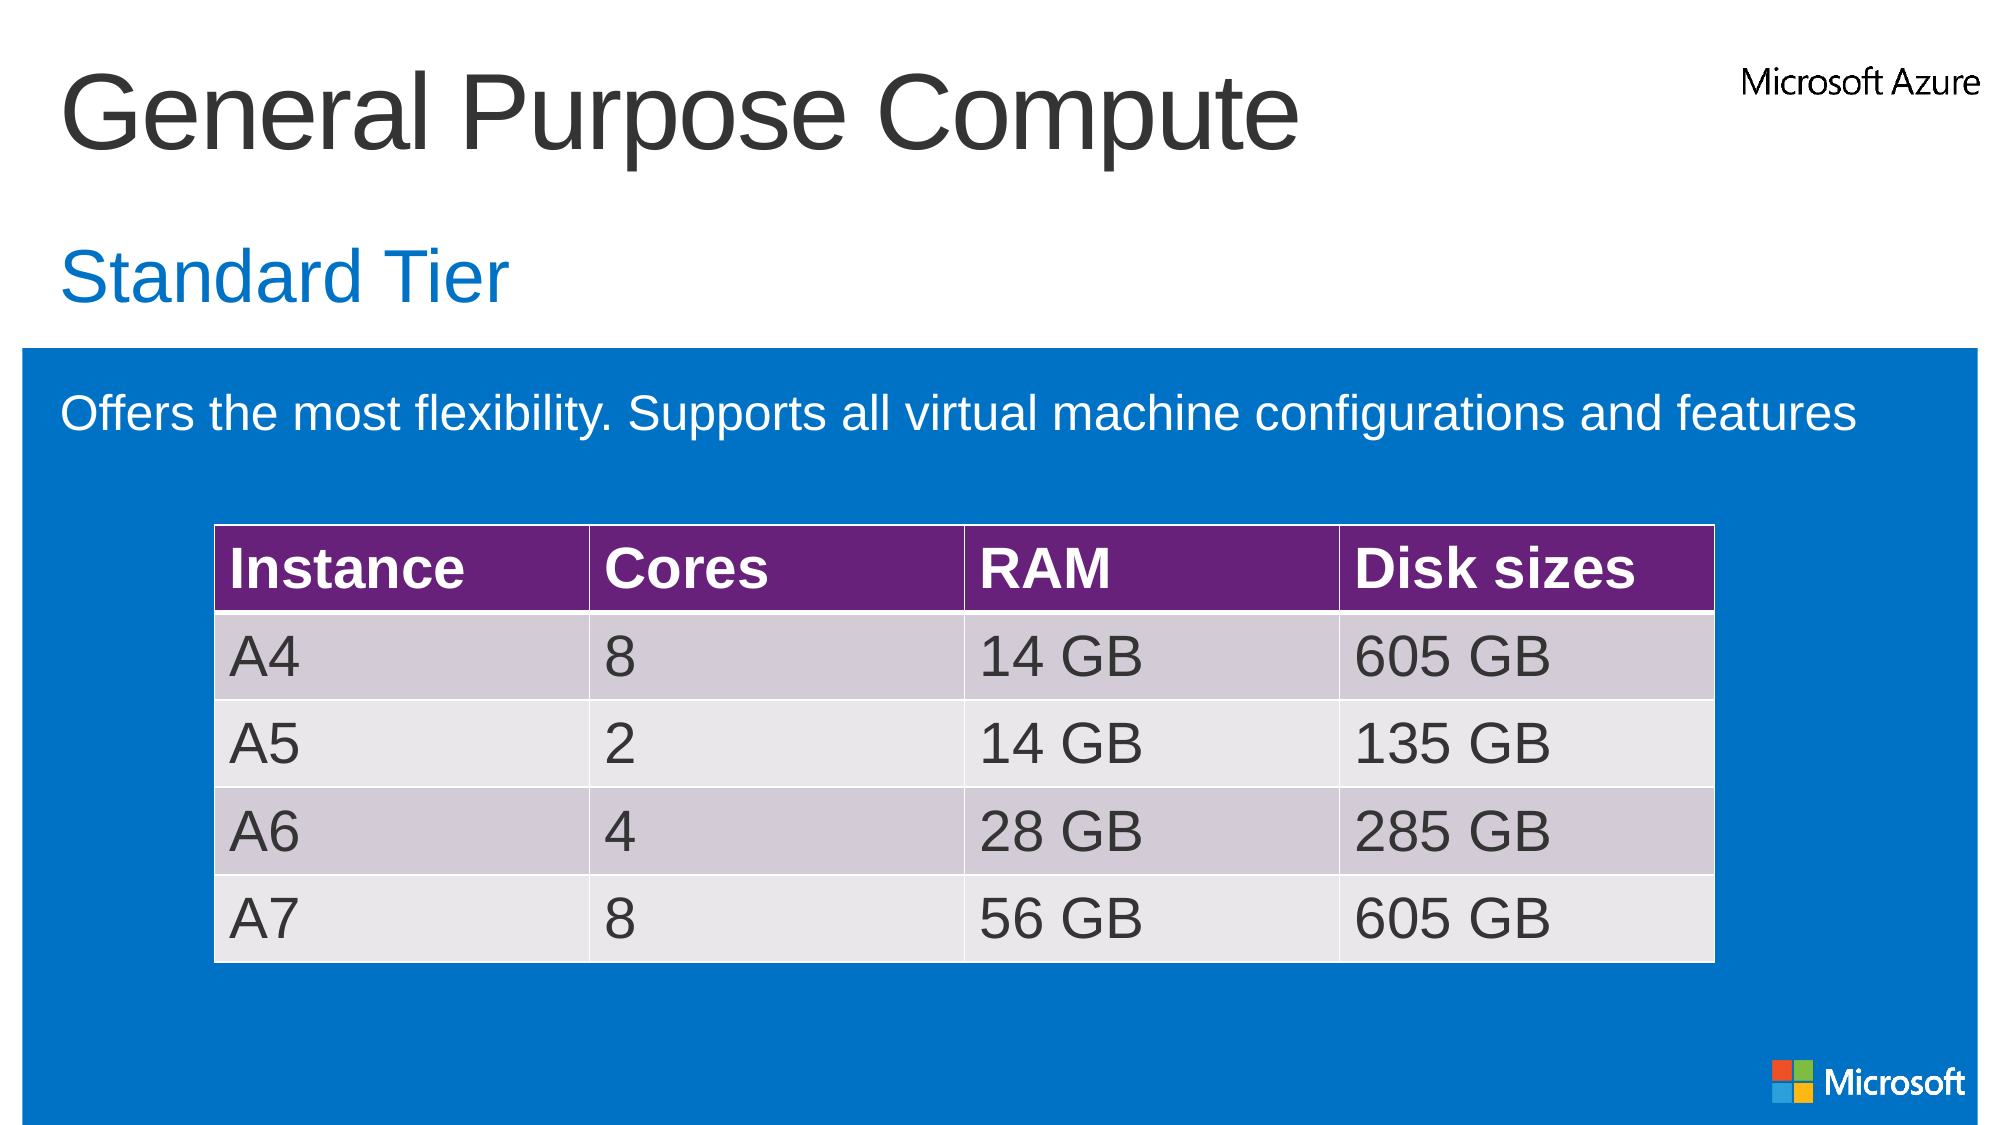

# General Purpose Compute
Standard Tier
Offers the most flexibility. Supports all virtual machine configurations and features
| Instance | Cores | RAM | Disk sizes |
| --- | --- | --- | --- |
| A4 | 8 | 14 GB | 605 GB |
| A5 | 2 | 14 GB | 135 GB |
| A6 | 4 | 28 GB | 285 GB |
| A7 | 8 | 56 GB | 605 GB |